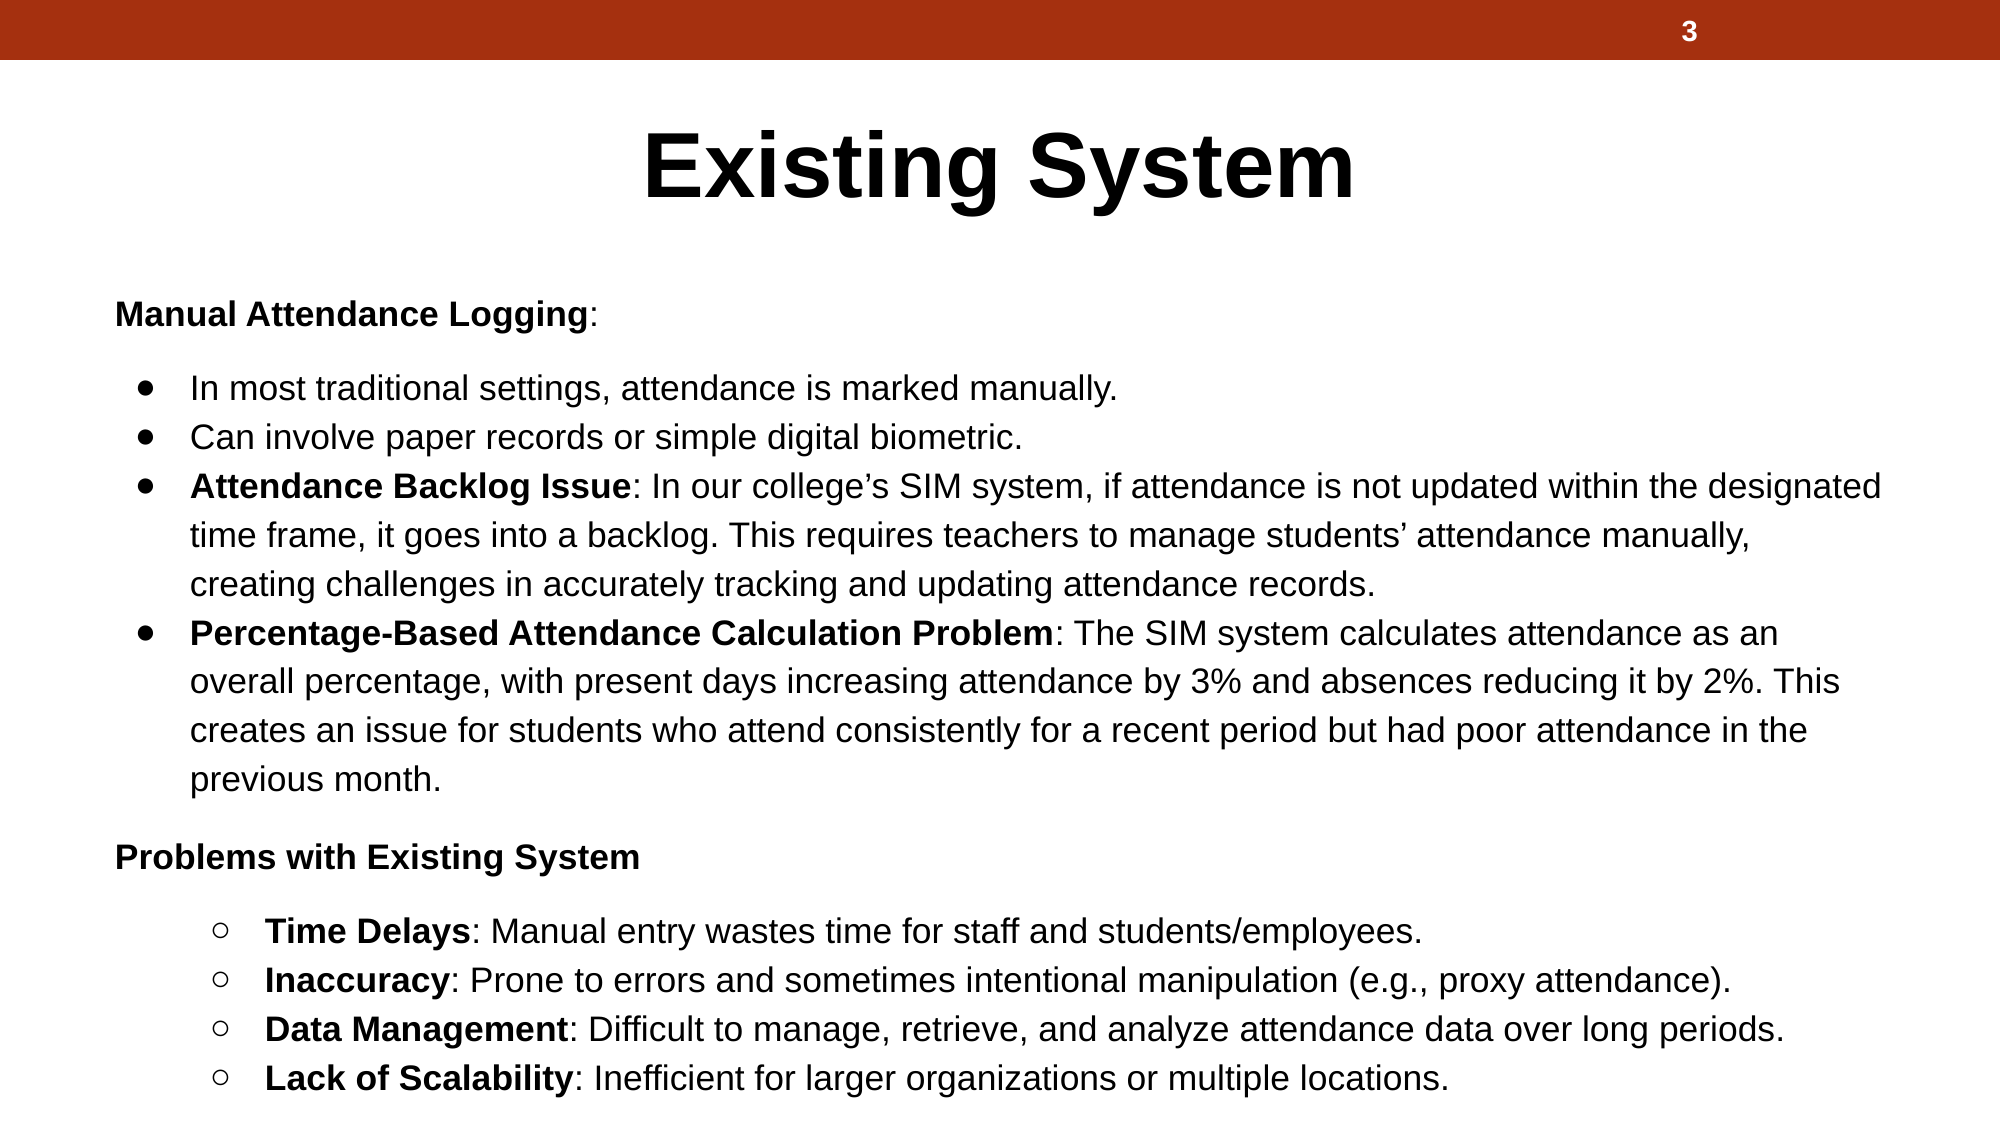

3
# Existing System

Manual Attendance Logging:
In most traditional settings, attendance is marked manually.
Can involve paper records or simple digital biometric.
Attendance Backlog Issue: In our college’s SIM system, if attendance is not updated within the designated time frame, it goes into a backlog. This requires teachers to manage students’ attendance manually, creating challenges in accurately tracking and updating attendance records.
Percentage-Based Attendance Calculation Problem: The SIM system calculates attendance as an overall percentage, with present days increasing attendance by 3% and absences reducing it by 2%. This creates an issue for students who attend consistently for a recent period but had poor attendance in the previous month.
Problems with Existing System
Time Delays: Manual entry wastes time for staff and students/employees.
Inaccuracy: Prone to errors and sometimes intentional manipulation (e.g., proxy attendance).
Data Management: Difficult to manage, retrieve, and analyze attendance data over long periods.
Lack of Scalability: Inefficient for larger organizations or multiple locations.